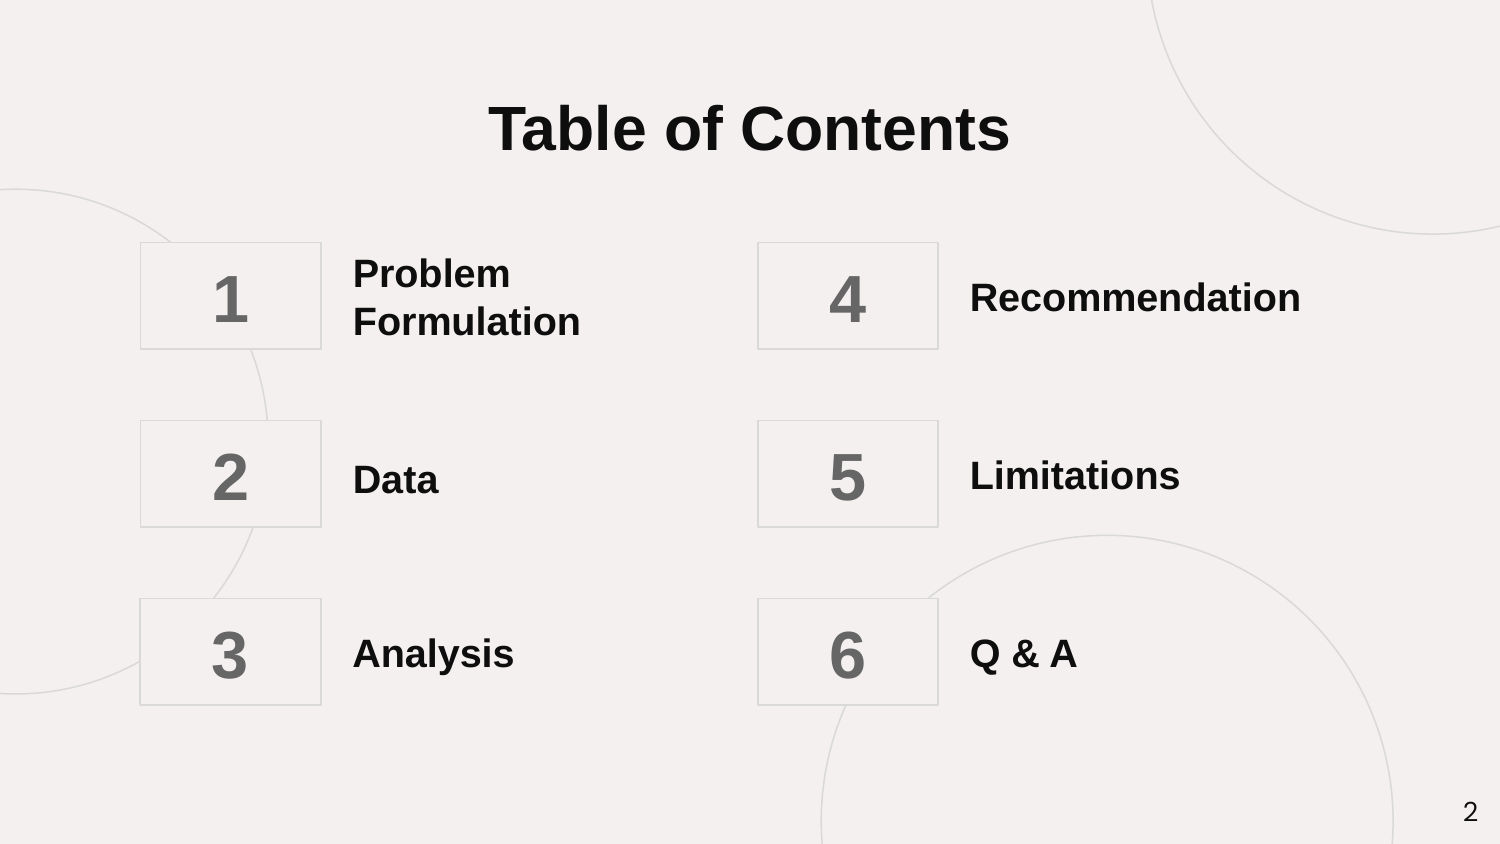

# Table of Contents
Recommendation
1
Problem Formulation
4
2
5
Limitations
Data
Analysis
3
6
Q & A
2